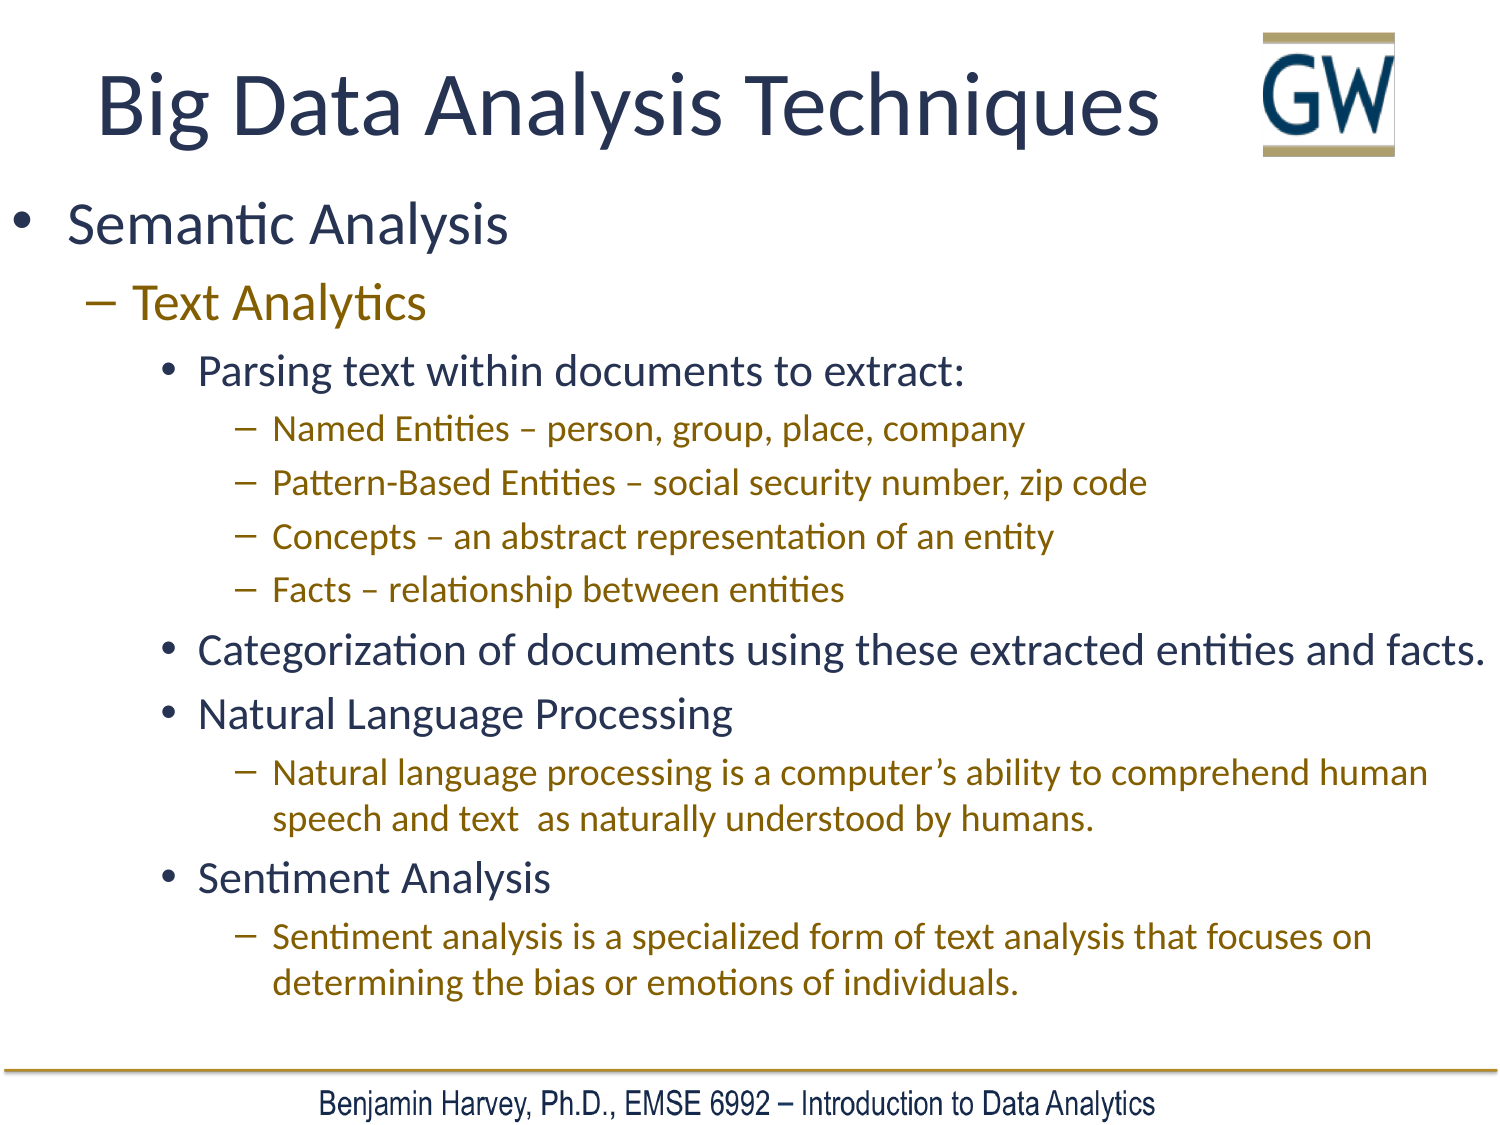

# Big Data Analysis Techniques
Semantic Analysis
Text Analytics
Parsing text within documents to extract:
Named Entities – person, group, place, company
Pattern-Based Entities – social security number, zip code
Concepts – an abstract representation of an entity
Facts – relationship between entities
Categorization of documents using these extracted entities and facts.
Natural Language Processing
Natural language processing is a computer’s ability to comprehend human speech and text  as naturally understood by humans.
Sentiment Analysis
Sentiment analysis is a specialized form of text analysis that focuses on determining the bias or emotions of individuals.